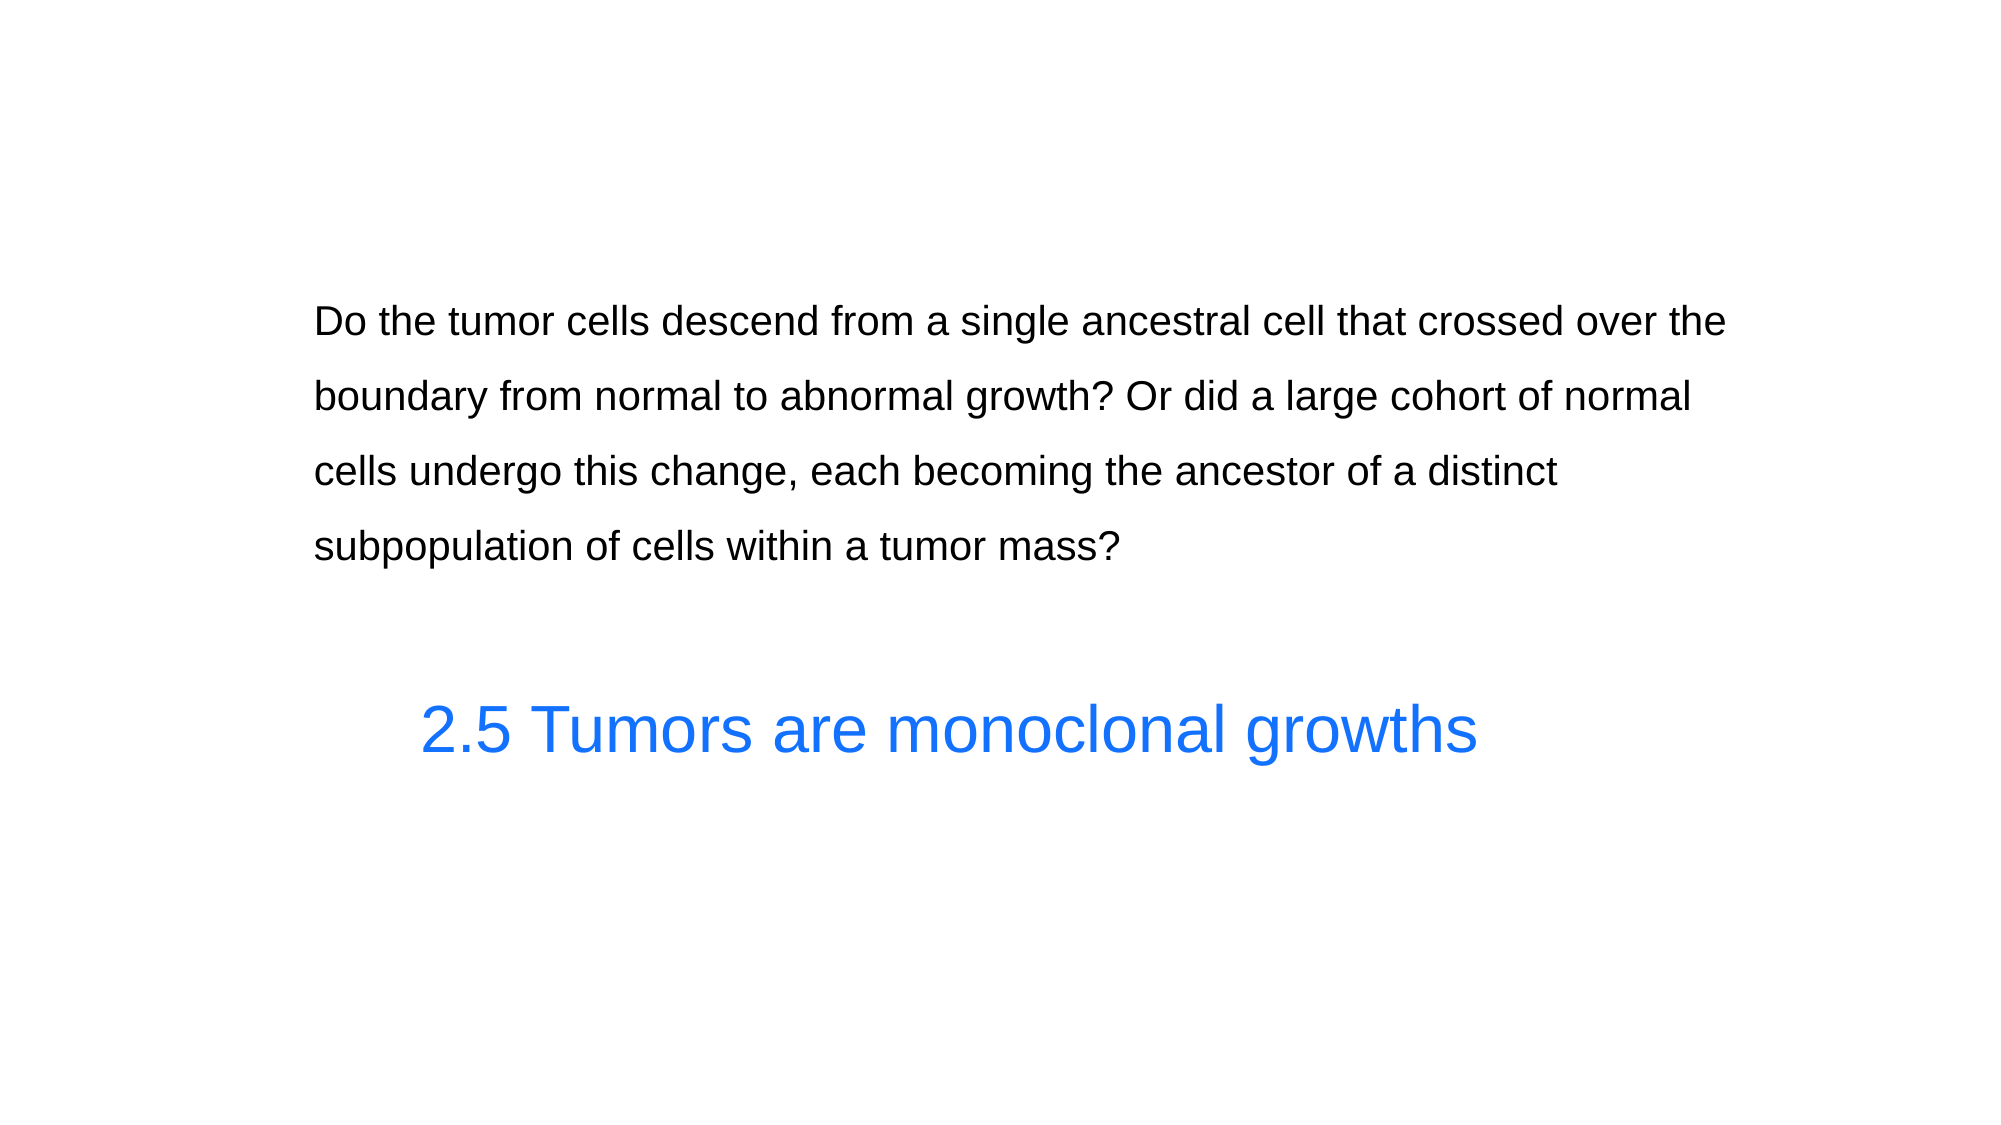

Do the tumor cells descend from a single ancestral cell that crossed over the boundary from normal to abnormal growth? Or did a large cohort of normal cells undergo this change, each becoming the ancestor of a distinct subpopulation of cells within a tumor mass?
2.5 Tumors are monoclonal growths